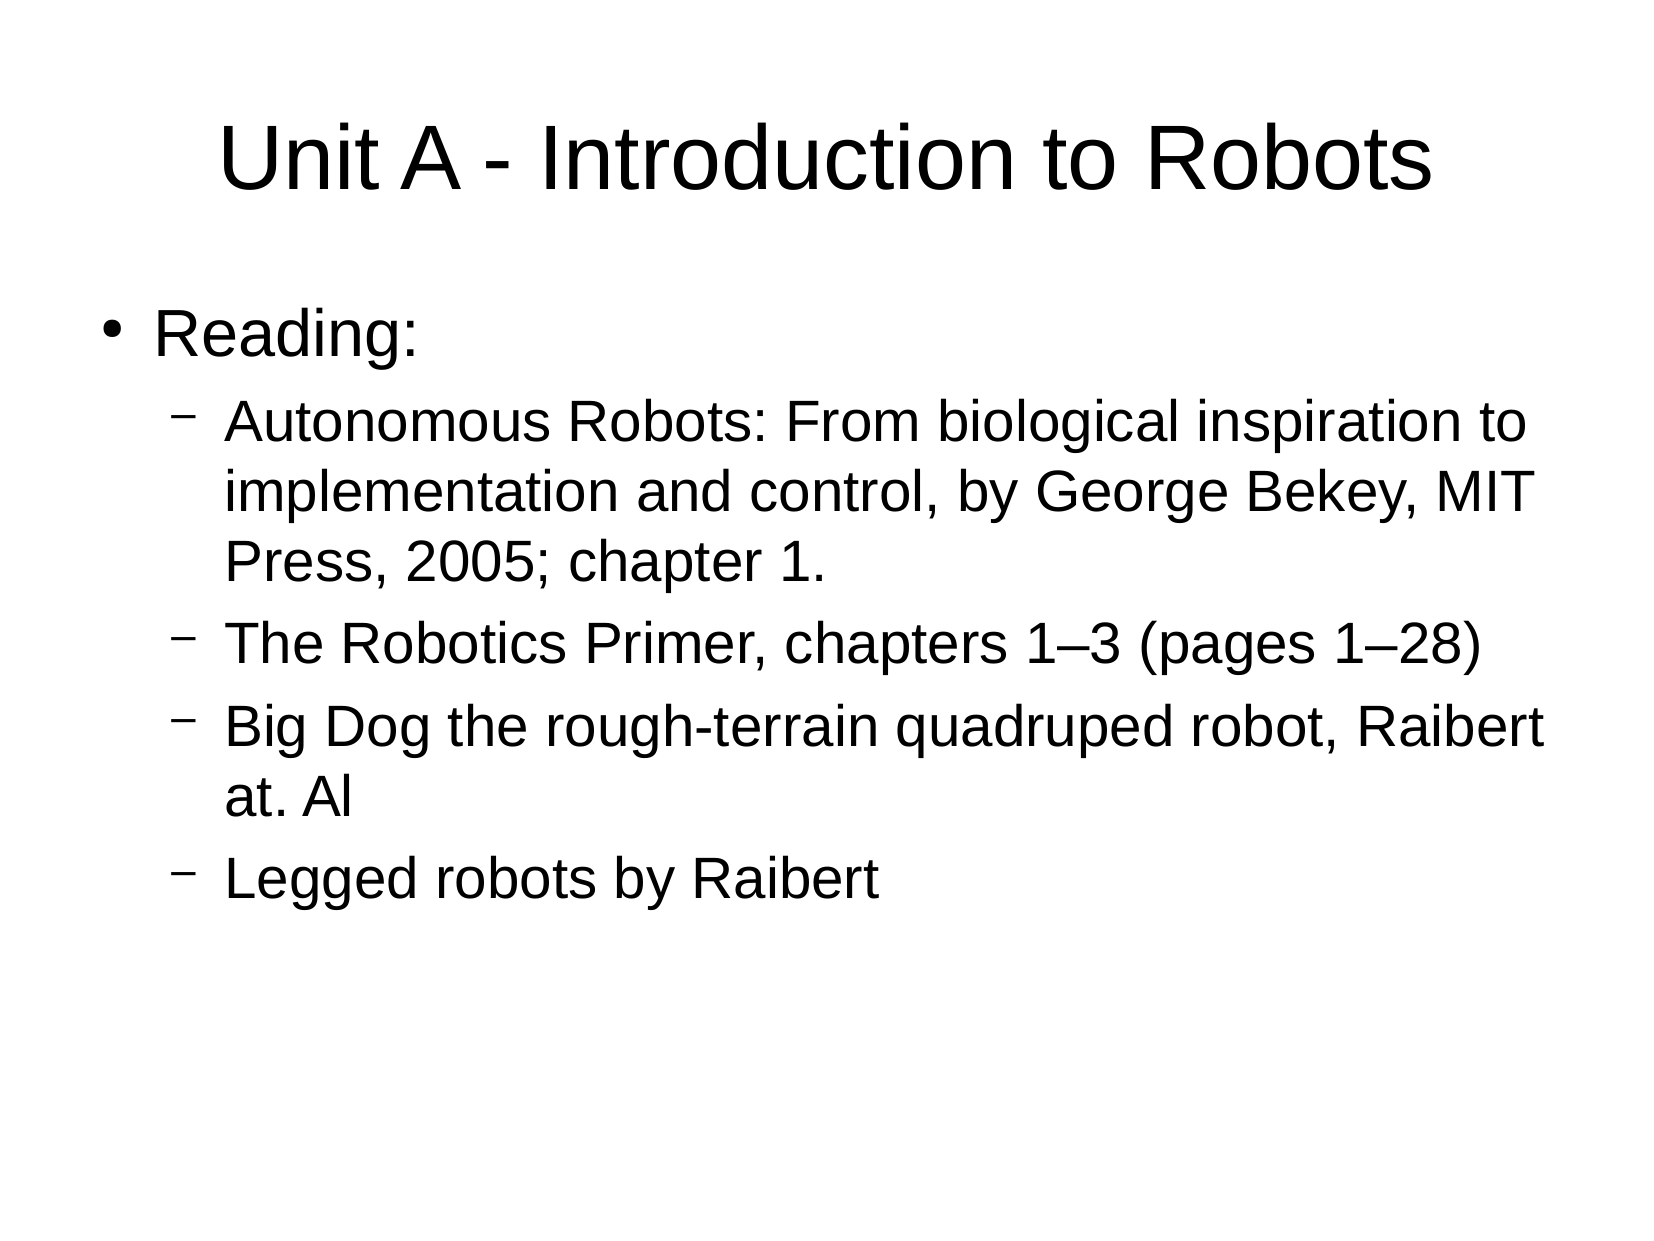

# Unit A - Introduction to Robots
Reading:
Autonomous Robots: From biological inspiration to implementation and control, by George Bekey, MIT Press, 2005; chapter 1.
The Robotics Primer, chapters 1–3 (pages 1–28)
Big Dog the rough-terrain quadruped robot, Raibert at. Al
Legged robots by Raibert